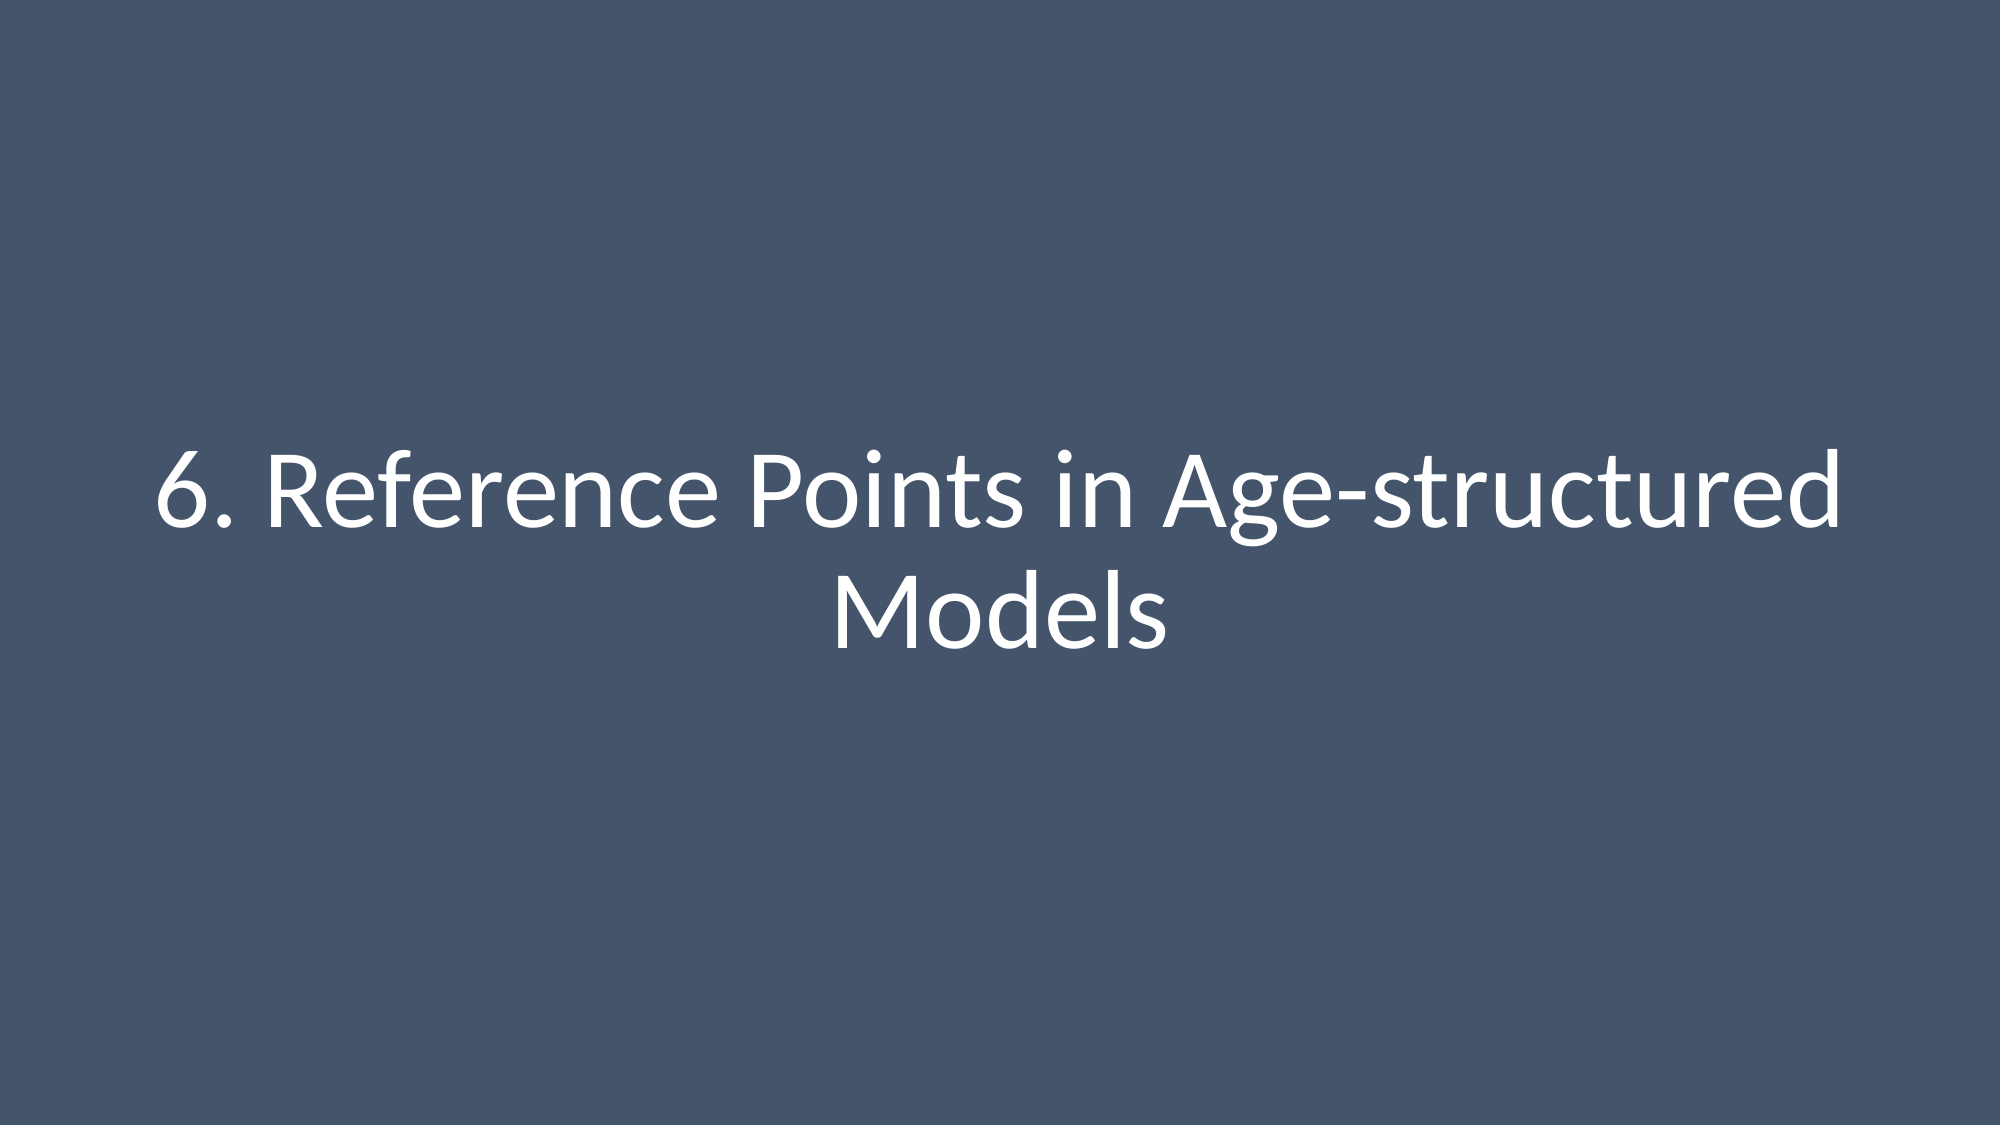

# 6. Reference Points in Age-structured Models